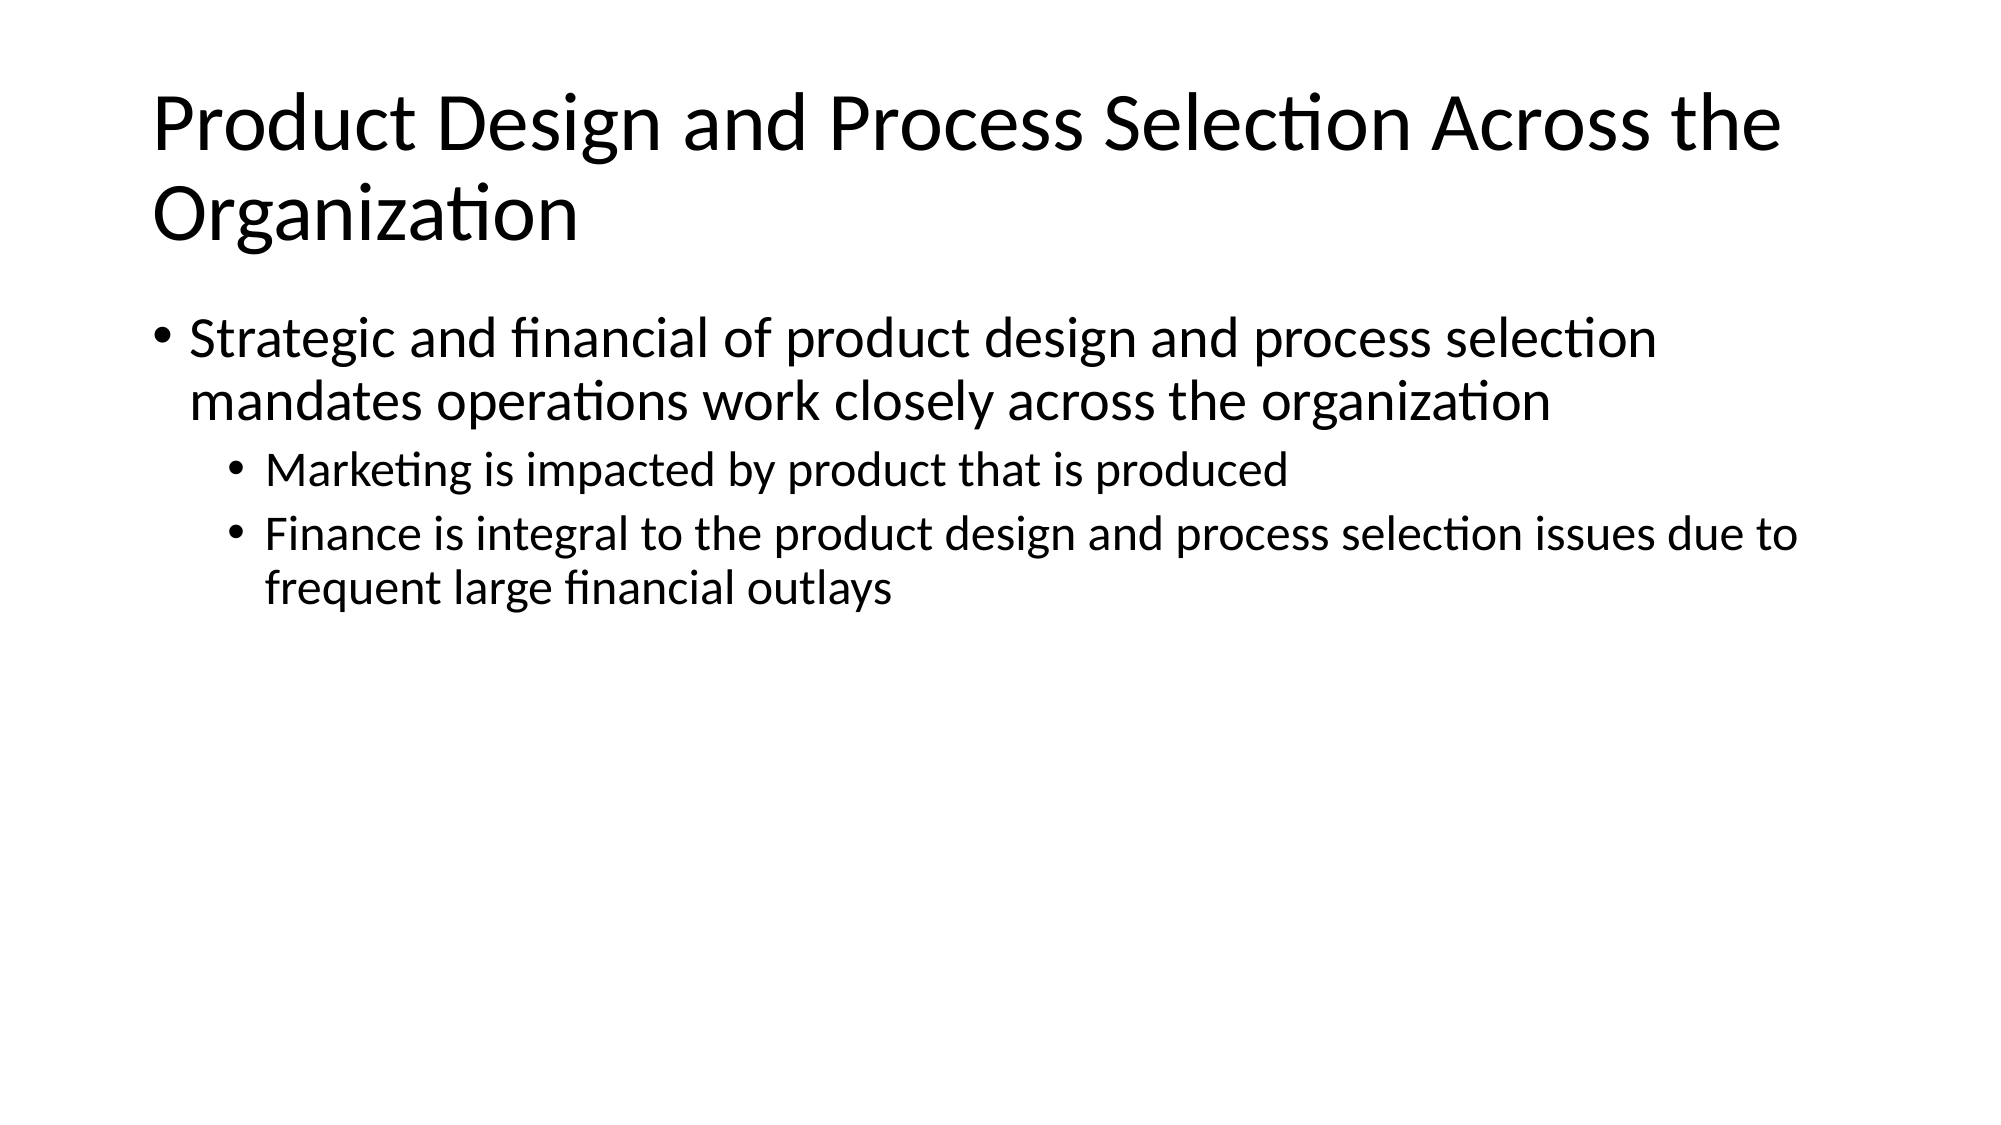

# Product Design and Process Selection Across the Organization
Strategic and financial of product design and process selection mandates operations work closely across the organization
Marketing is impacted by product that is produced
Finance is integral to the product design and process selection issues due to frequent large financial outlays